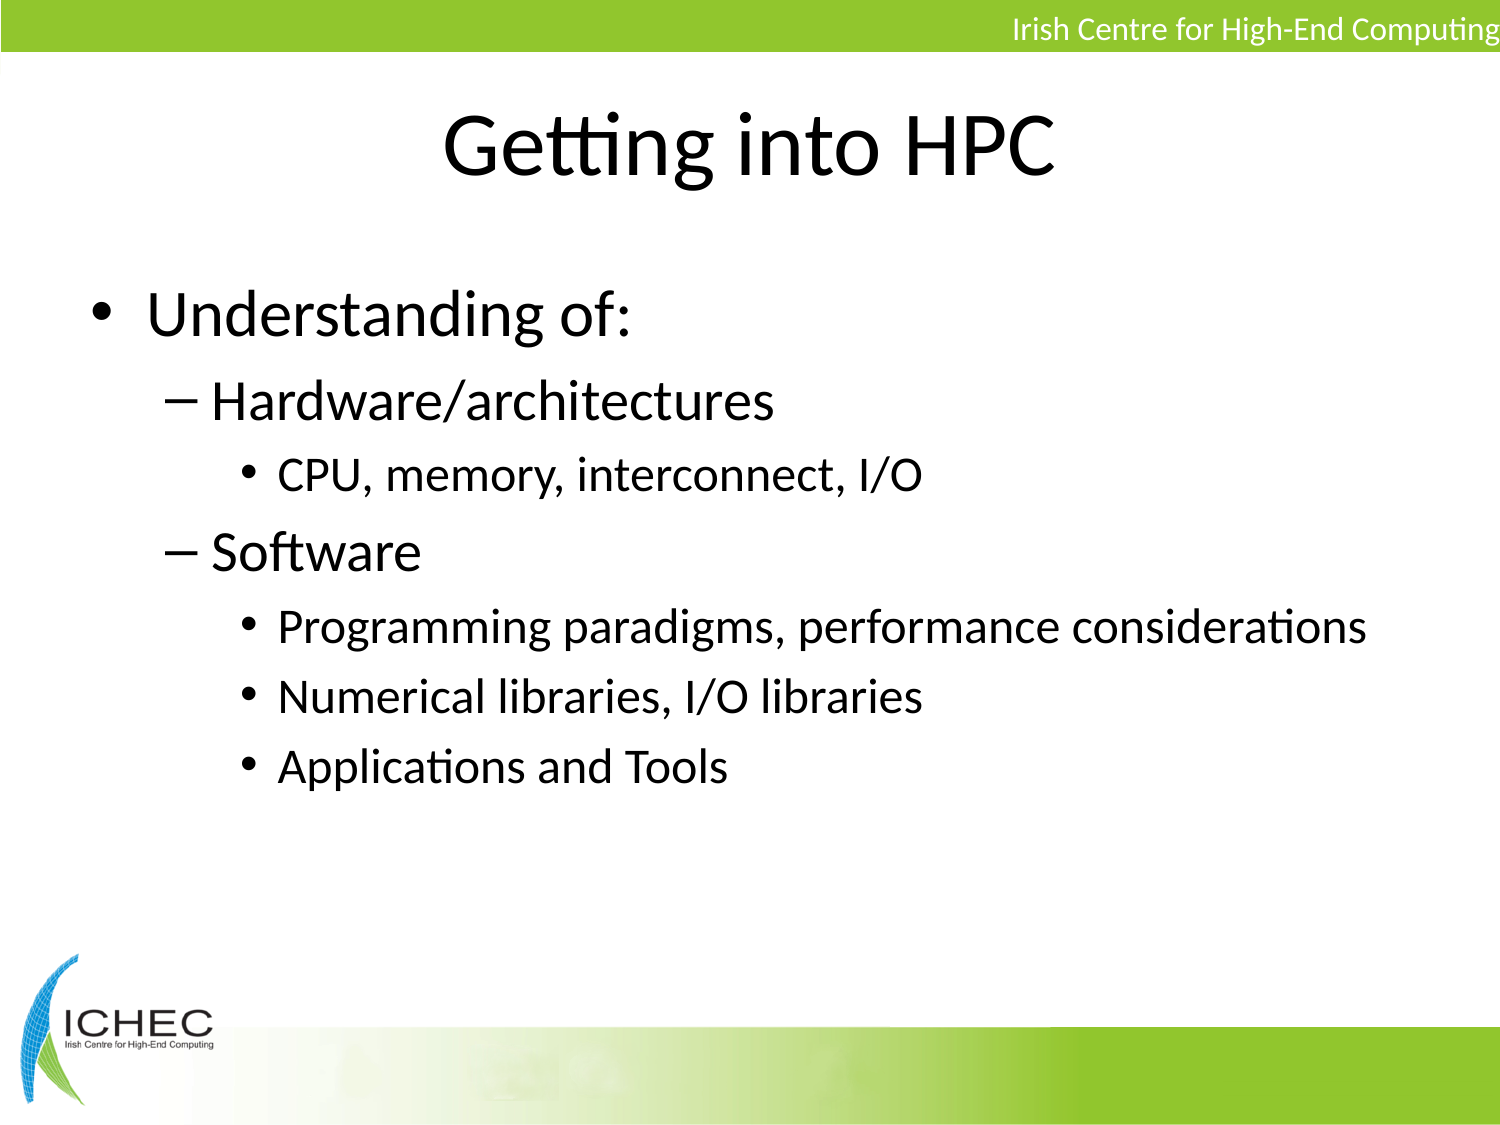

# Getting into HPC
Understanding of:
Hardware/architectures
CPU, memory, interconnect, I/O
Software
Programming paradigms, performance considerations
Numerical libraries, I/O libraries
Applications and Tools